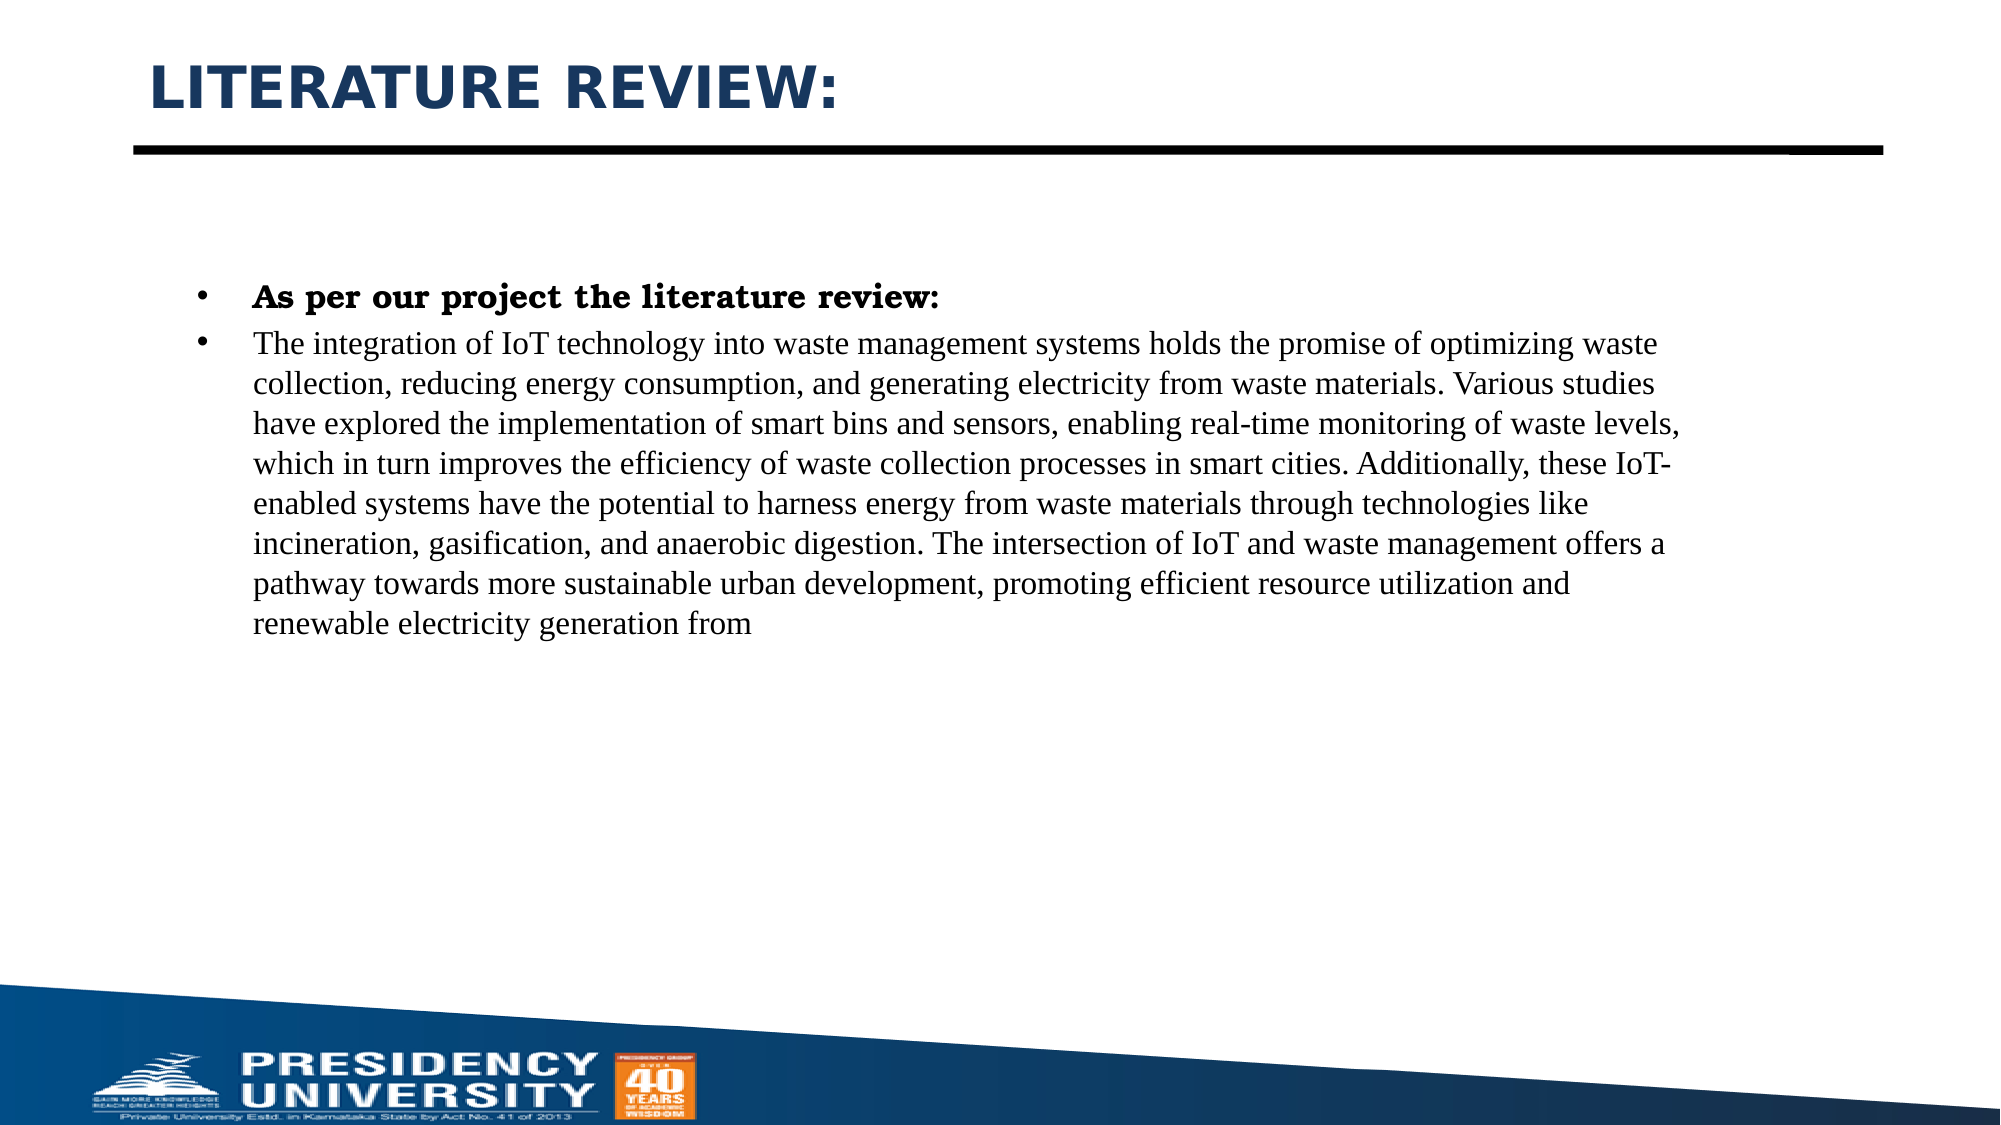

# LITERATURE REVIEW:
As per our project the literature review:
The integration of IoT technology into waste management systems holds the promise of optimizing waste collection, reducing energy consumption, and generating electricity from waste materials. Various studies have explored the implementation of smart bins and sensors, enabling real-time monitoring of waste levels, which in turn improves the efficiency of waste collection processes in smart cities. Additionally, these IoT-enabled systems have the potential to harness energy from waste materials through technologies like incineration, gasification, and anaerobic digestion. The intersection of IoT and waste management offers a pathway towards more sustainable urban development, promoting efficient resource utilization and renewable electricity generation from